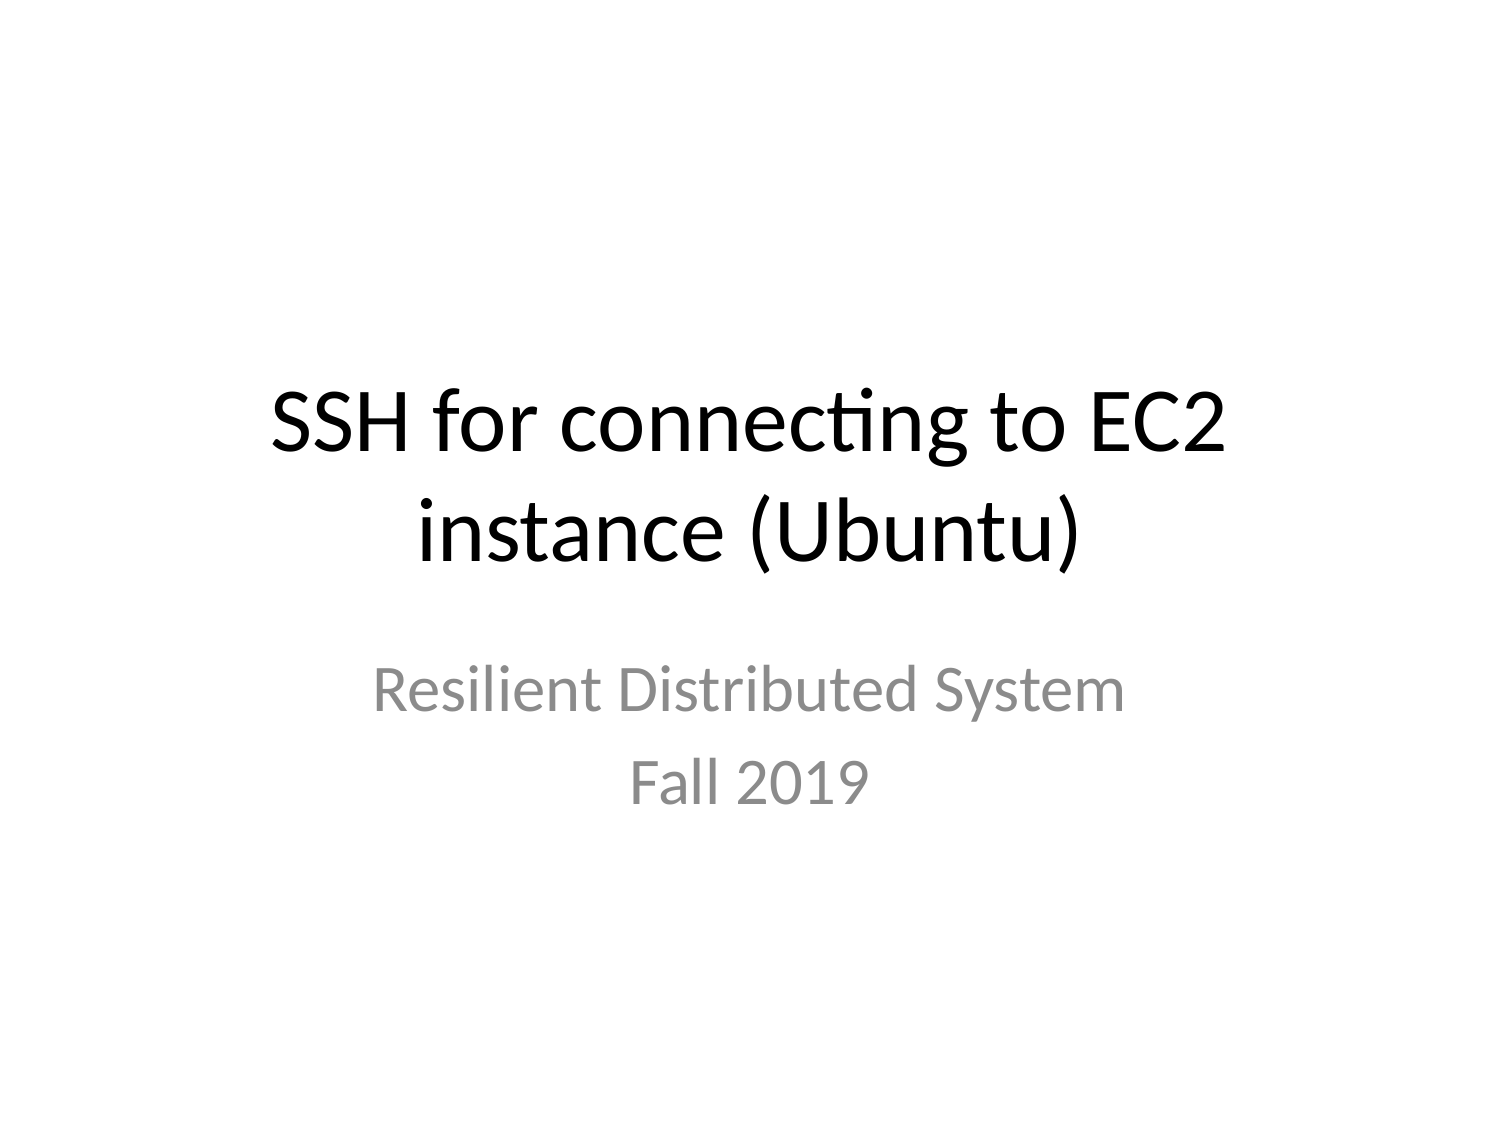

# SSH for connecting to EC2 instance (Ubuntu)
Resilient Distributed System
Fall 2019